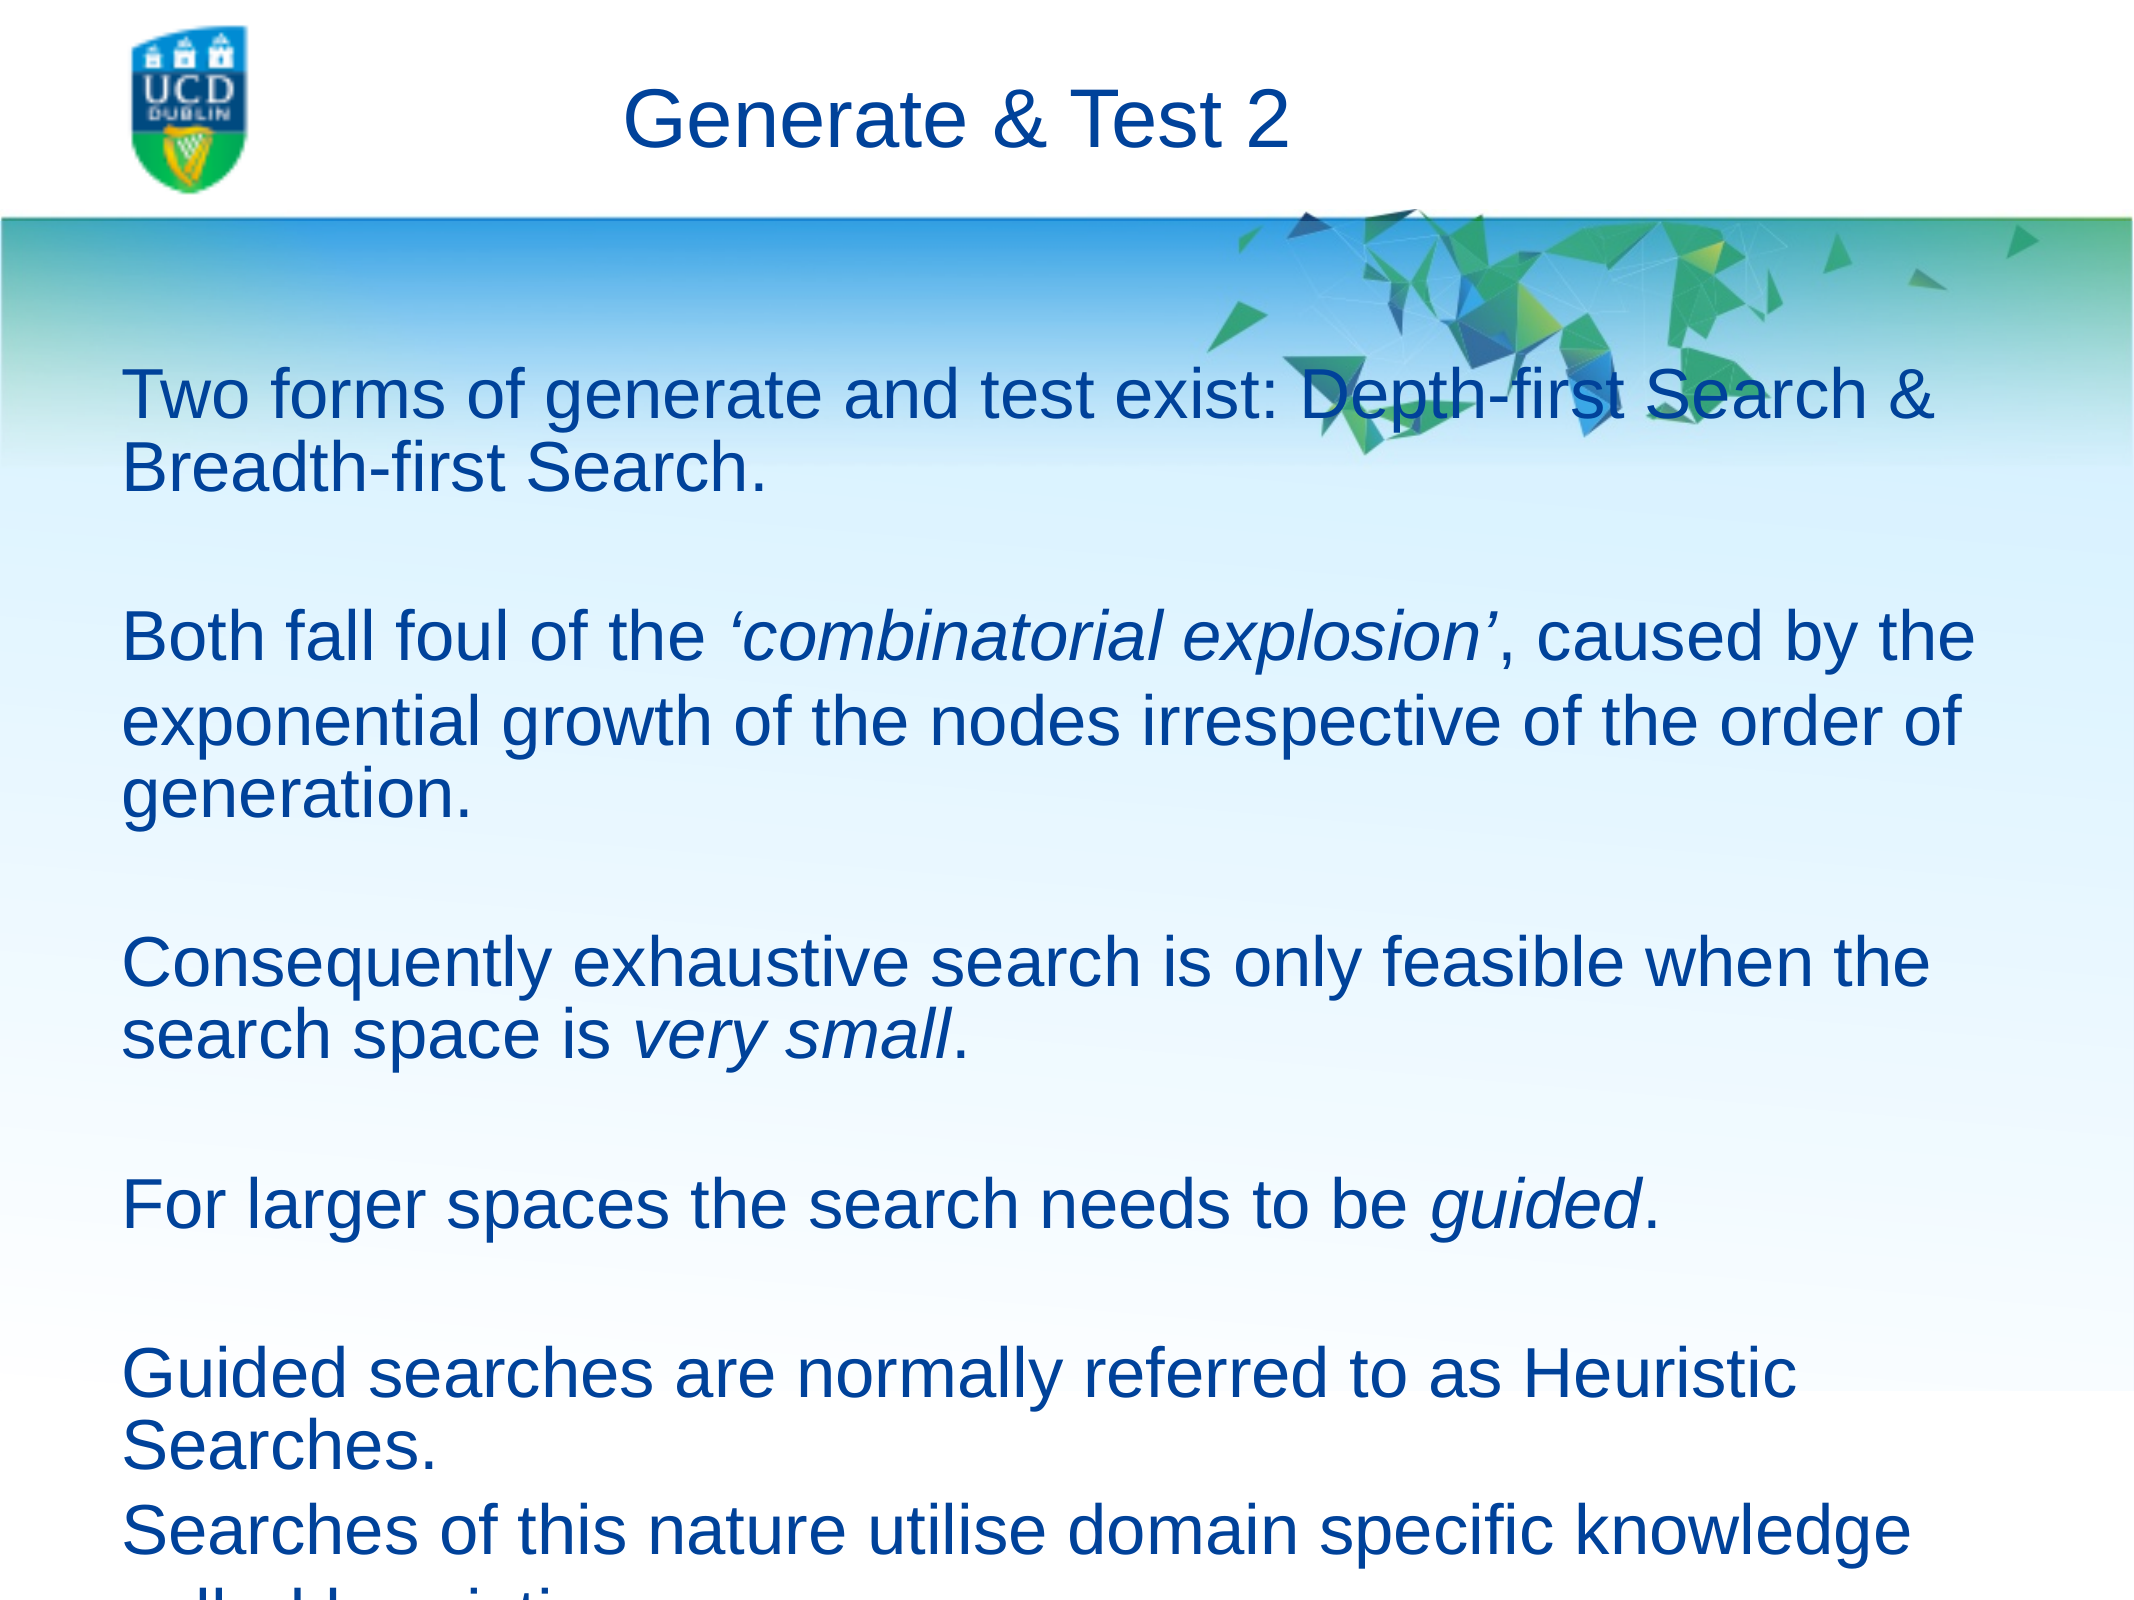

# Generate & Test 2
Two forms of generate and test exist: Depth-first Search & Breadth-first Search.

Both fall foul of the ‘combinatorial explosion’, caused by the
exponential growth of the nodes irrespective of the order of generation.

Consequently exhaustive search is only feasible when the search space is very small.

For larger spaces the search needs to be guided.

Guided searches are normally referred to as Heuristic Searches.
Searches of this nature utilise domain specific knowledge
called heuristics.